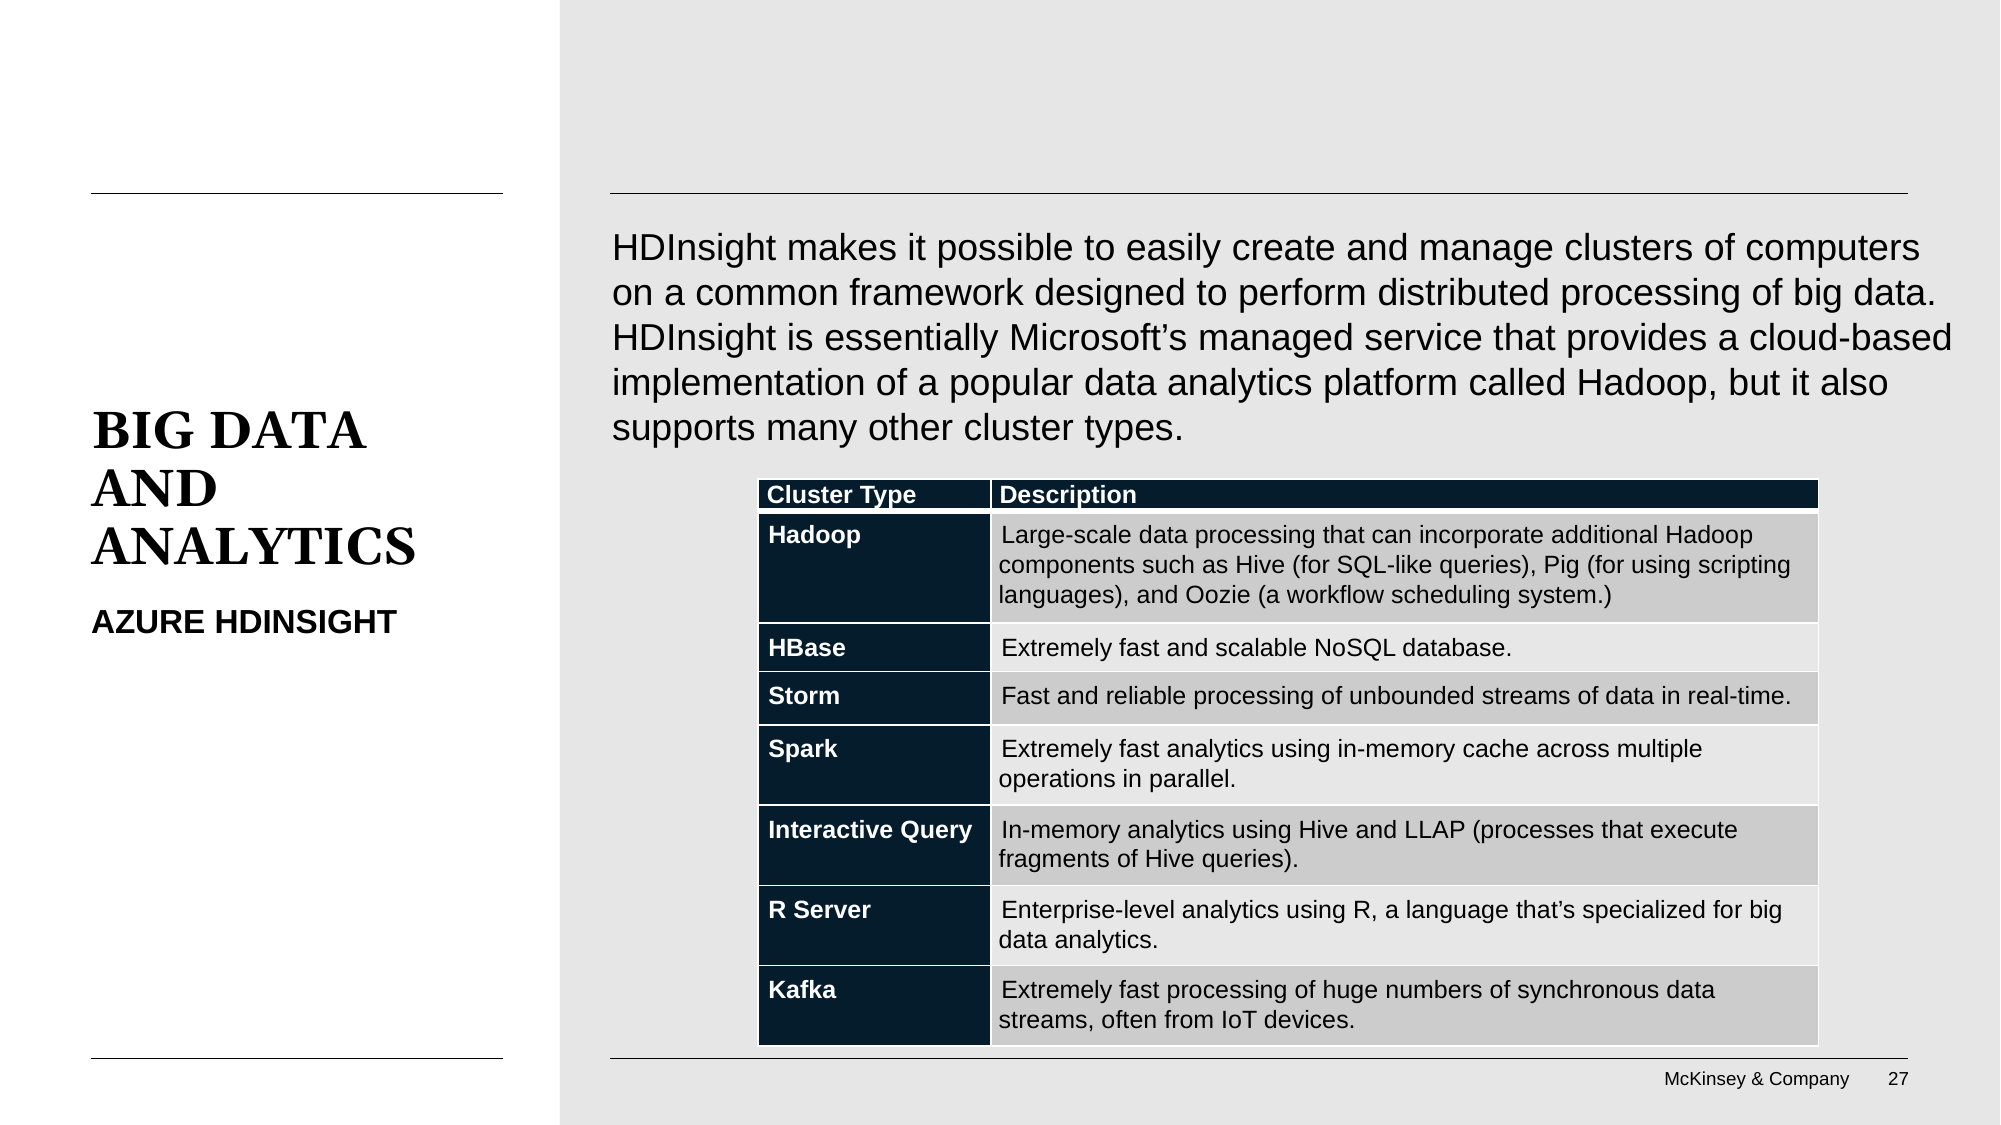

HDInsight makes it possible to easily create and manage clusters of computers on a common framework designed to perform distributed processing of big data. HDInsight is essentially Microsoft’s managed service that provides a cloud-based implementation of a popular data analytics platform called Hadoop, but it also supports many other cluster types.
# Big Data and analytics
| Cluster Type | Description |
| --- | --- |
| Hadoop | Large-scale data processing that can incorporate additional Hadoop components such as Hive (for SQL-like queries), Pig (for using scripting languages), and Oozie (a workflow scheduling system.) |
| HBase | Extremely fast and scalable NoSQL database. |
| Storm | Fast and reliable processing of unbounded streams of data in real-time. |
| Spark | Extremely fast analytics using in-memory cache across multiple operations in parallel. |
| Interactive Query | In-memory analytics using Hive and LLAP (processes that execute fragments of Hive queries). |
| R Server | Enterprise-level analytics using R, a language that’s specialized for big data analytics. |
| Kafka | Extremely fast processing of huge numbers of synchronous data streams, often from IoT devices. |
Azure HDInsight